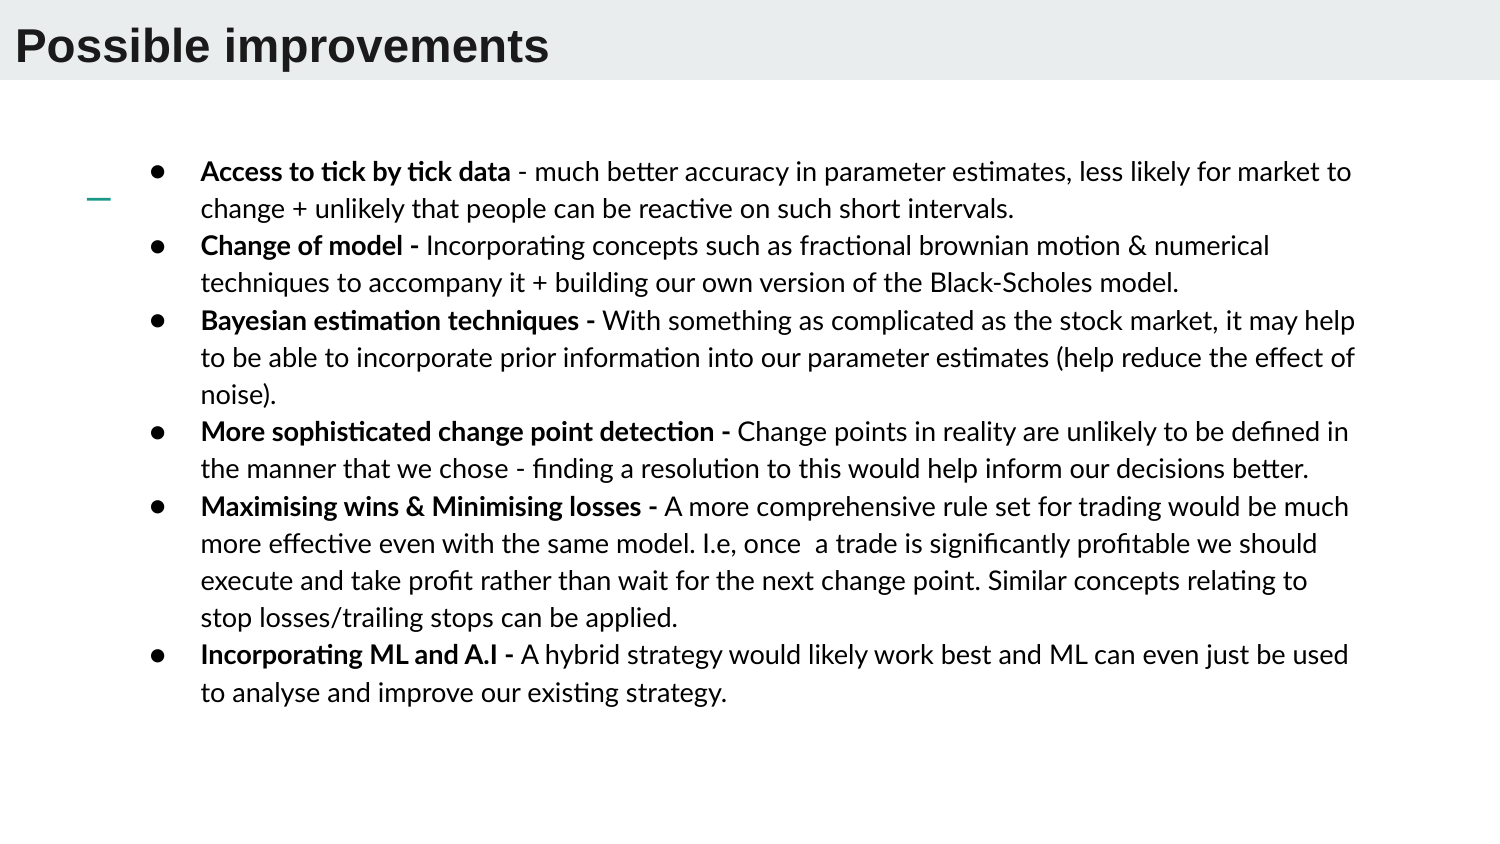

# Possible improvements

Access to tick by tick data - much better accuracy in parameter estimates, less likely for market to change + unlikely that people can be reactive on such short intervals.
Change of model - Incorporating concepts such as fractional brownian motion & numerical techniques to accompany it + building our own version of the Black-Scholes model.
Bayesian estimation techniques - With something as complicated as the stock market, it may help to be able to incorporate prior information into our parameter estimates (help reduce the effect of noise).
More sophisticated change point detection - Change points in reality are unlikely to be defined in the manner that we chose - finding a resolution to this would help inform our decisions better.
Maximising wins & Minimising losses - A more comprehensive rule set for trading would be much more effective even with the same model. I.e, once  a trade is significantly profitable we should execute and take profit rather than wait for the next change point. Similar concepts relating to stop losses/trailing stops can be applied.
Incorporating ML and A.I - A hybrid strategy would likely work best and ML can even just be used to analyse and improve our existing strategy.